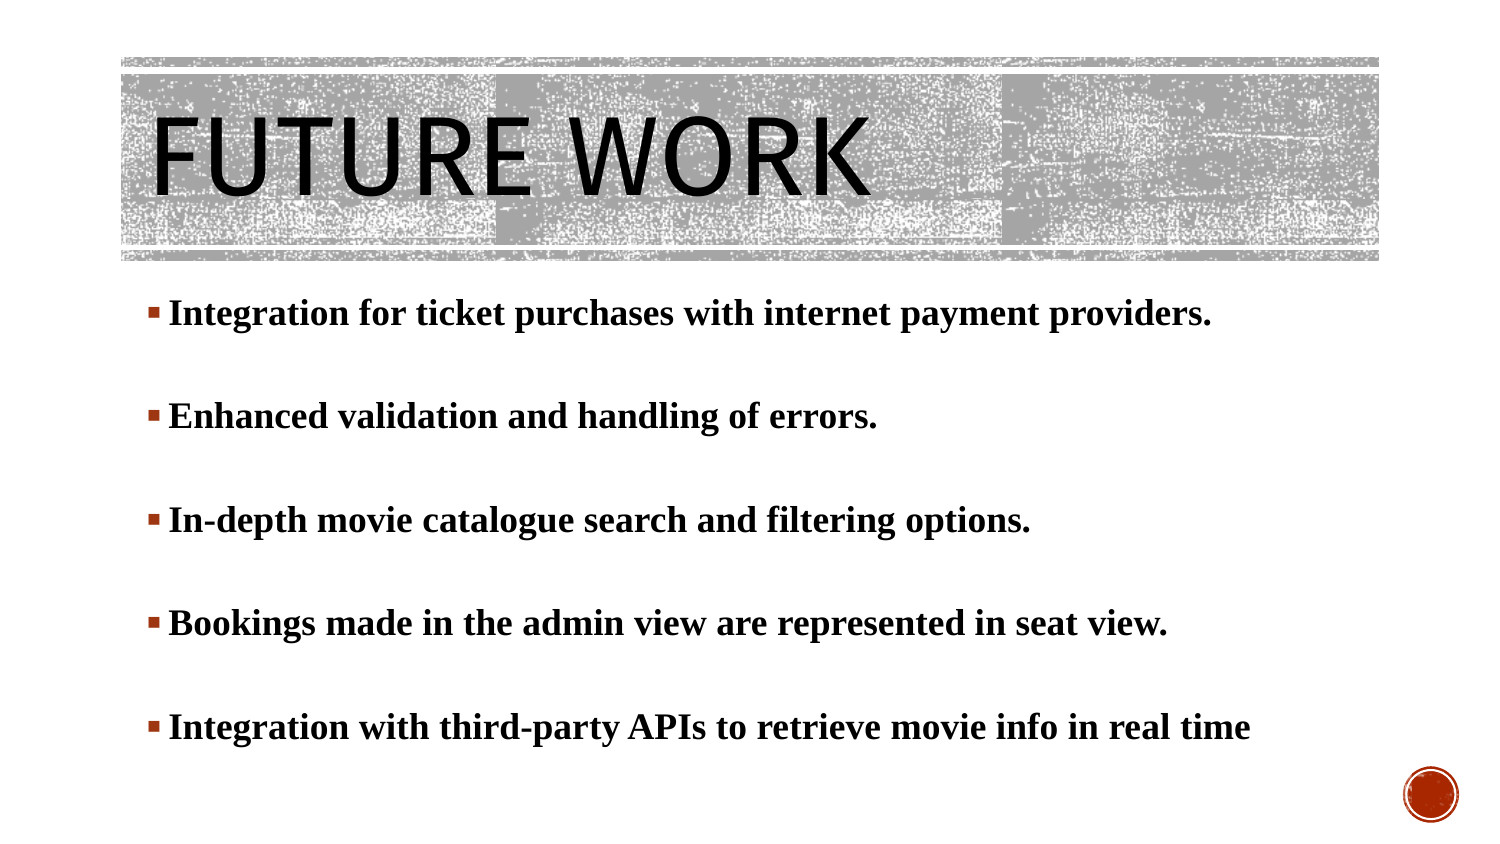

# FUTURE WORK

Integration for ticket purchases with internet payment providers.

Enhanced validation and handling of errors.

In-depth movie catalogue search and filtering options.

Bookings made in the admin view are represented in seat view.

Integration with third-party APIs to retrieve movie info in real time